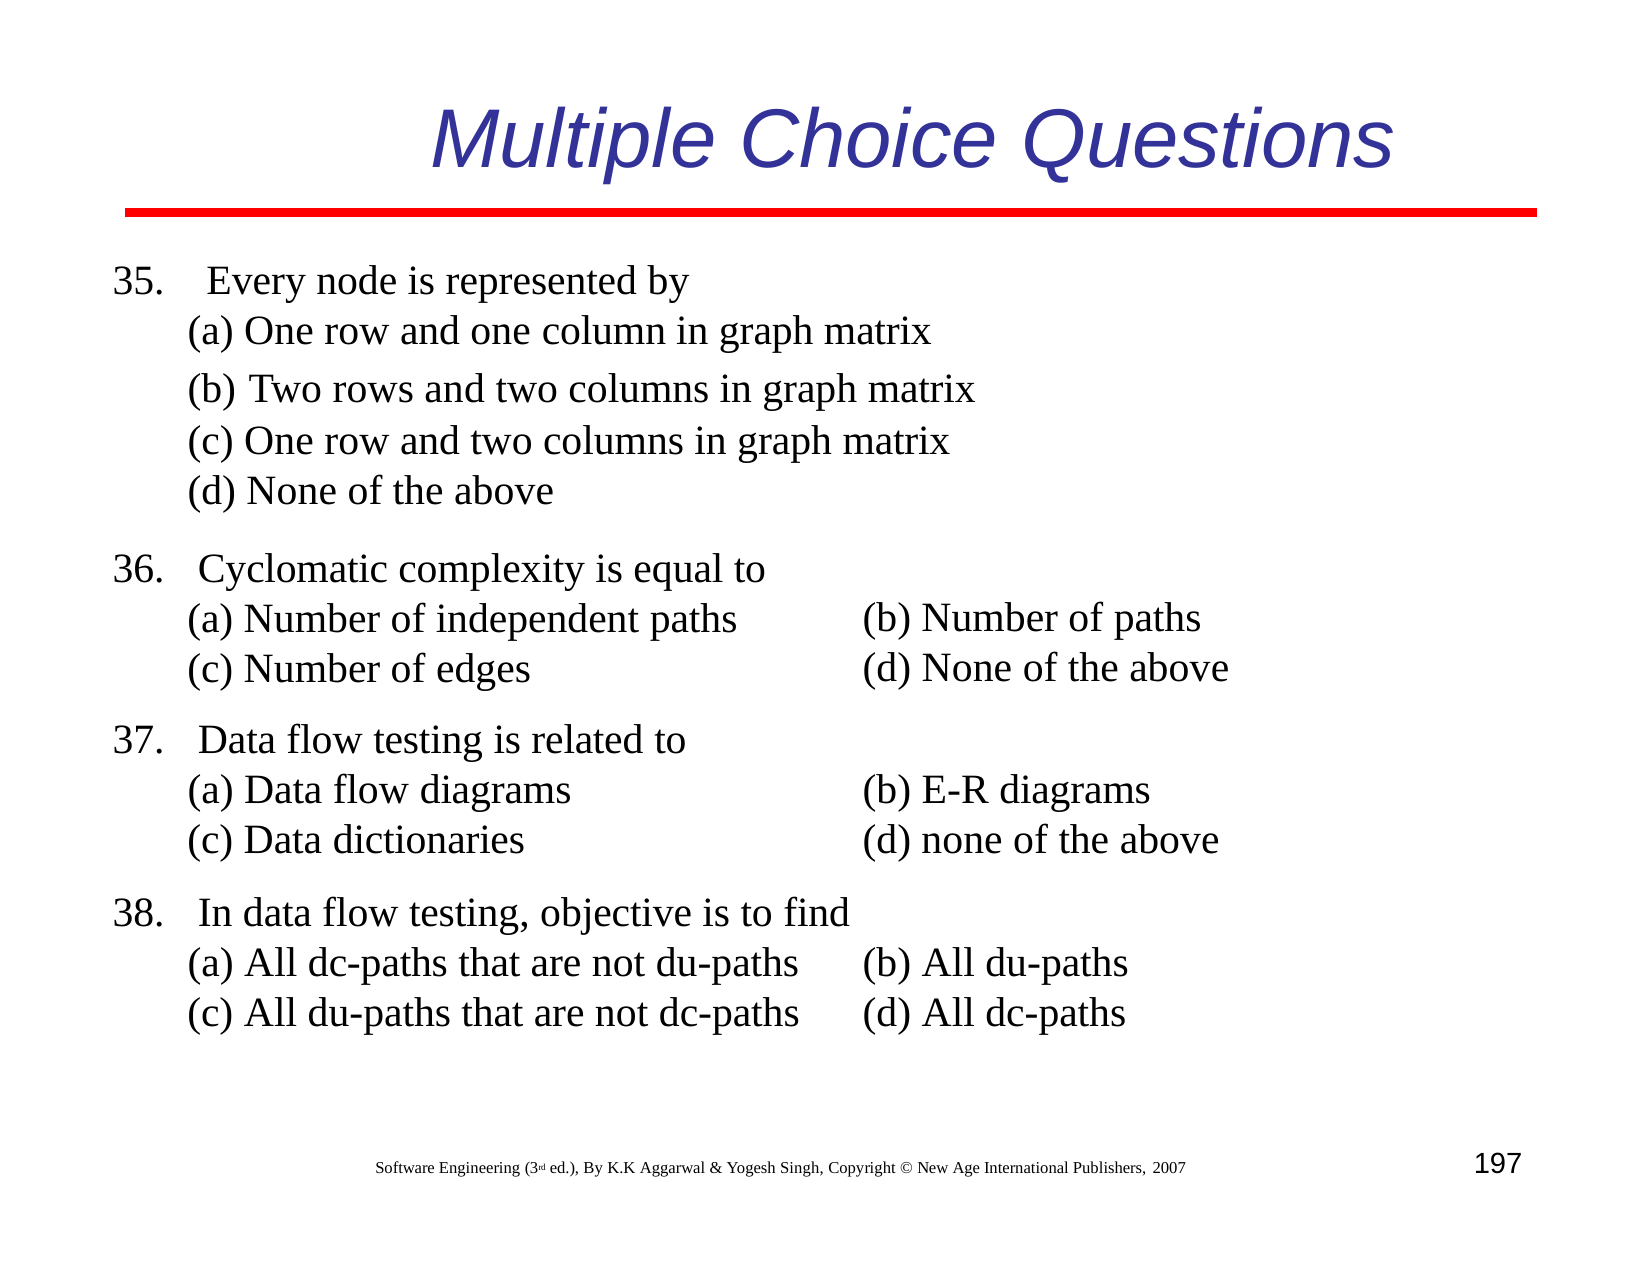

# Multiple Choice Questions

Every node is represented by
One row and one column in graph matrix
Two rows and two columns in graph matrix
One row and two columns in graph matrix
None of the above
Cyclomatic complexity is equal to
(a) Number of independent paths
(c) Number of edges
Data flow testing is related to
Data flow diagrams
(c) Data dictionaries
In data flow testing, objective is to find
All dc-paths that are not du-paths
(c) All du-paths that are not dc-paths
(b) Number of paths
(d) None of the above
(b) E-R diagrams
(d) none of the above
(b) All du-paths
(d) All dc-paths
197
Software Engineering (3rd  ed.), By K.K Aggarwal & Yogesh Singh, Copyright © New Age International Publishers, 2007